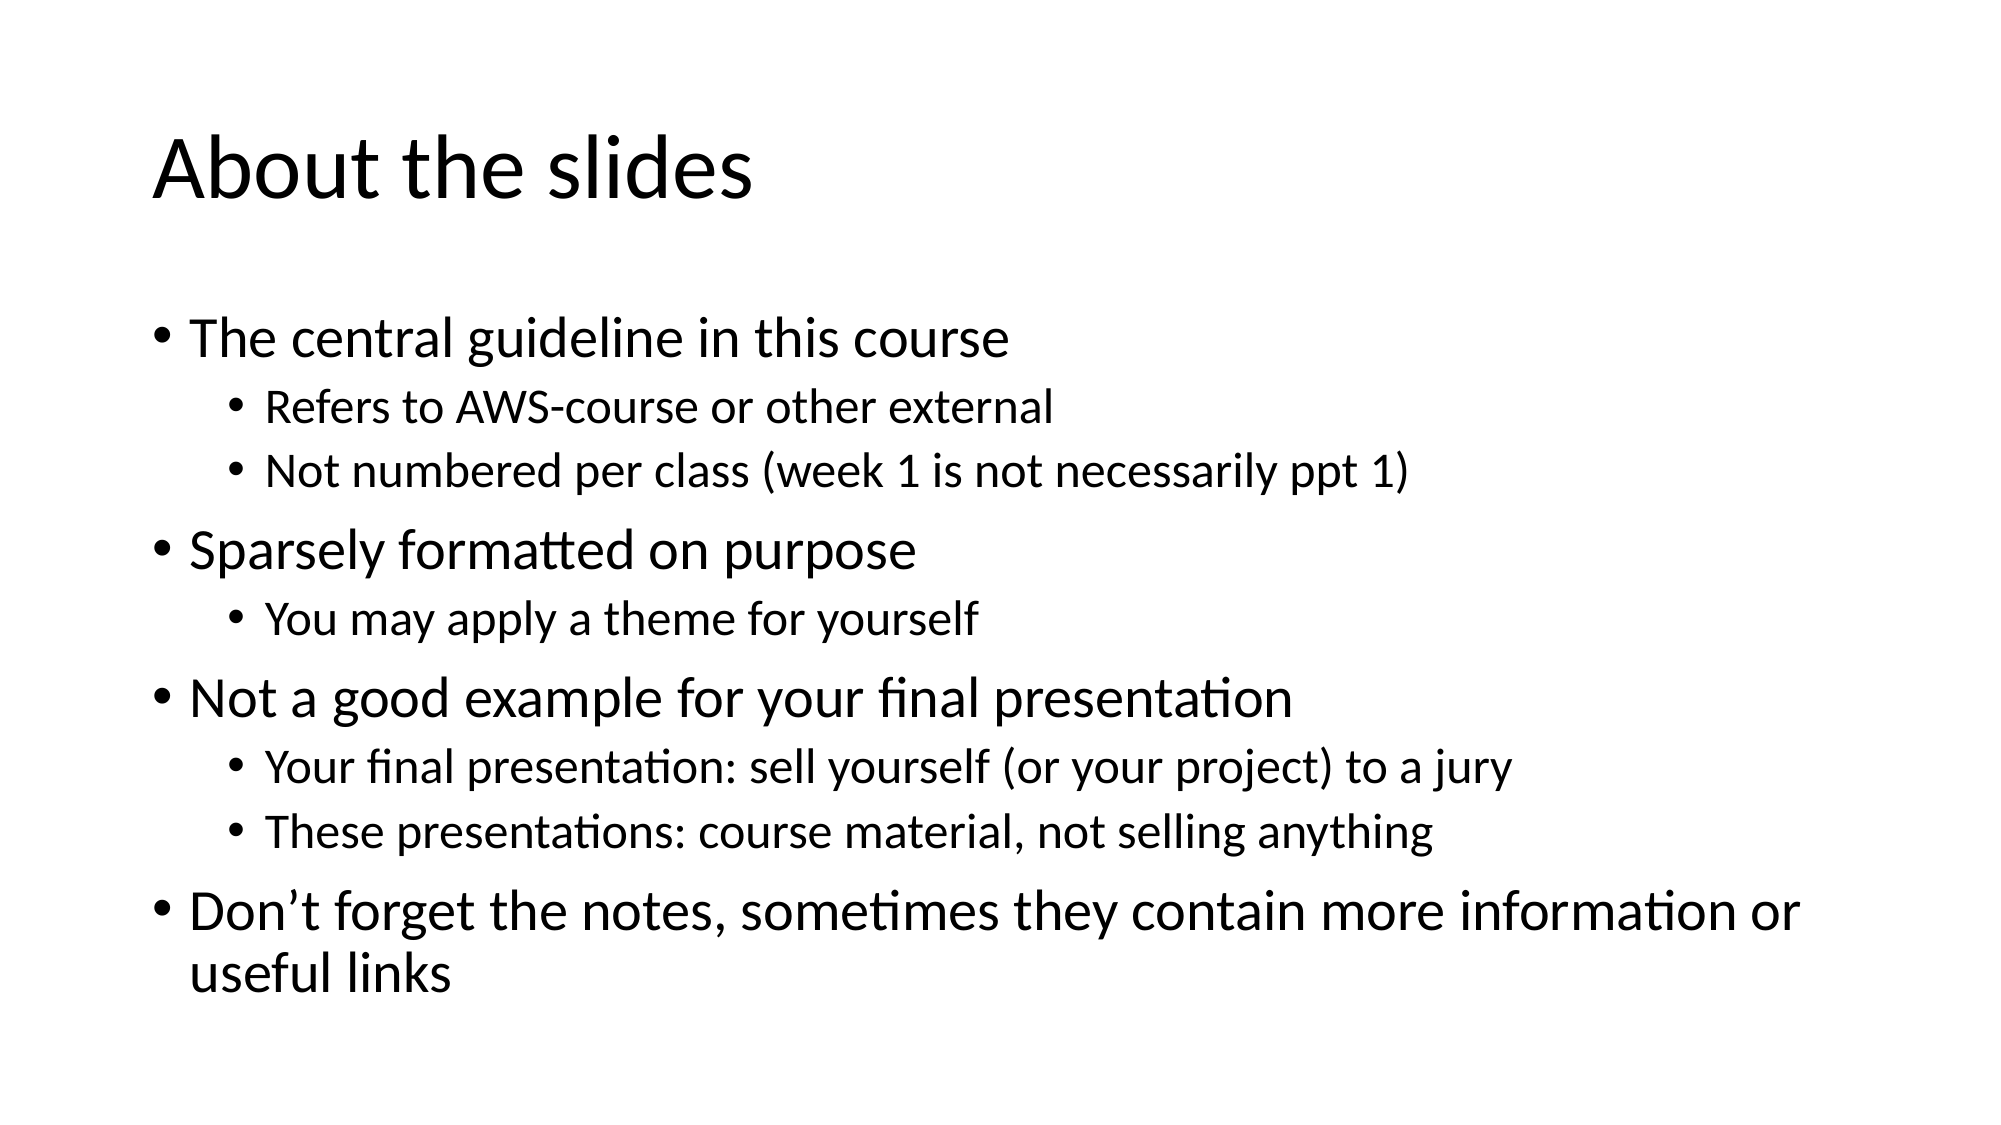

# About the slides
The central guideline in this course
Refers to AWS-course or other external
Not numbered per class (week 1 is not necessarily ppt 1)
Sparsely formatted on purpose
You may apply a theme for yourself
Not a good example for your final presentation
Your final presentation: sell yourself (or your project) to a jury
These presentations: course material, not selling anything
Don’t forget the notes, sometimes they contain more information or useful links